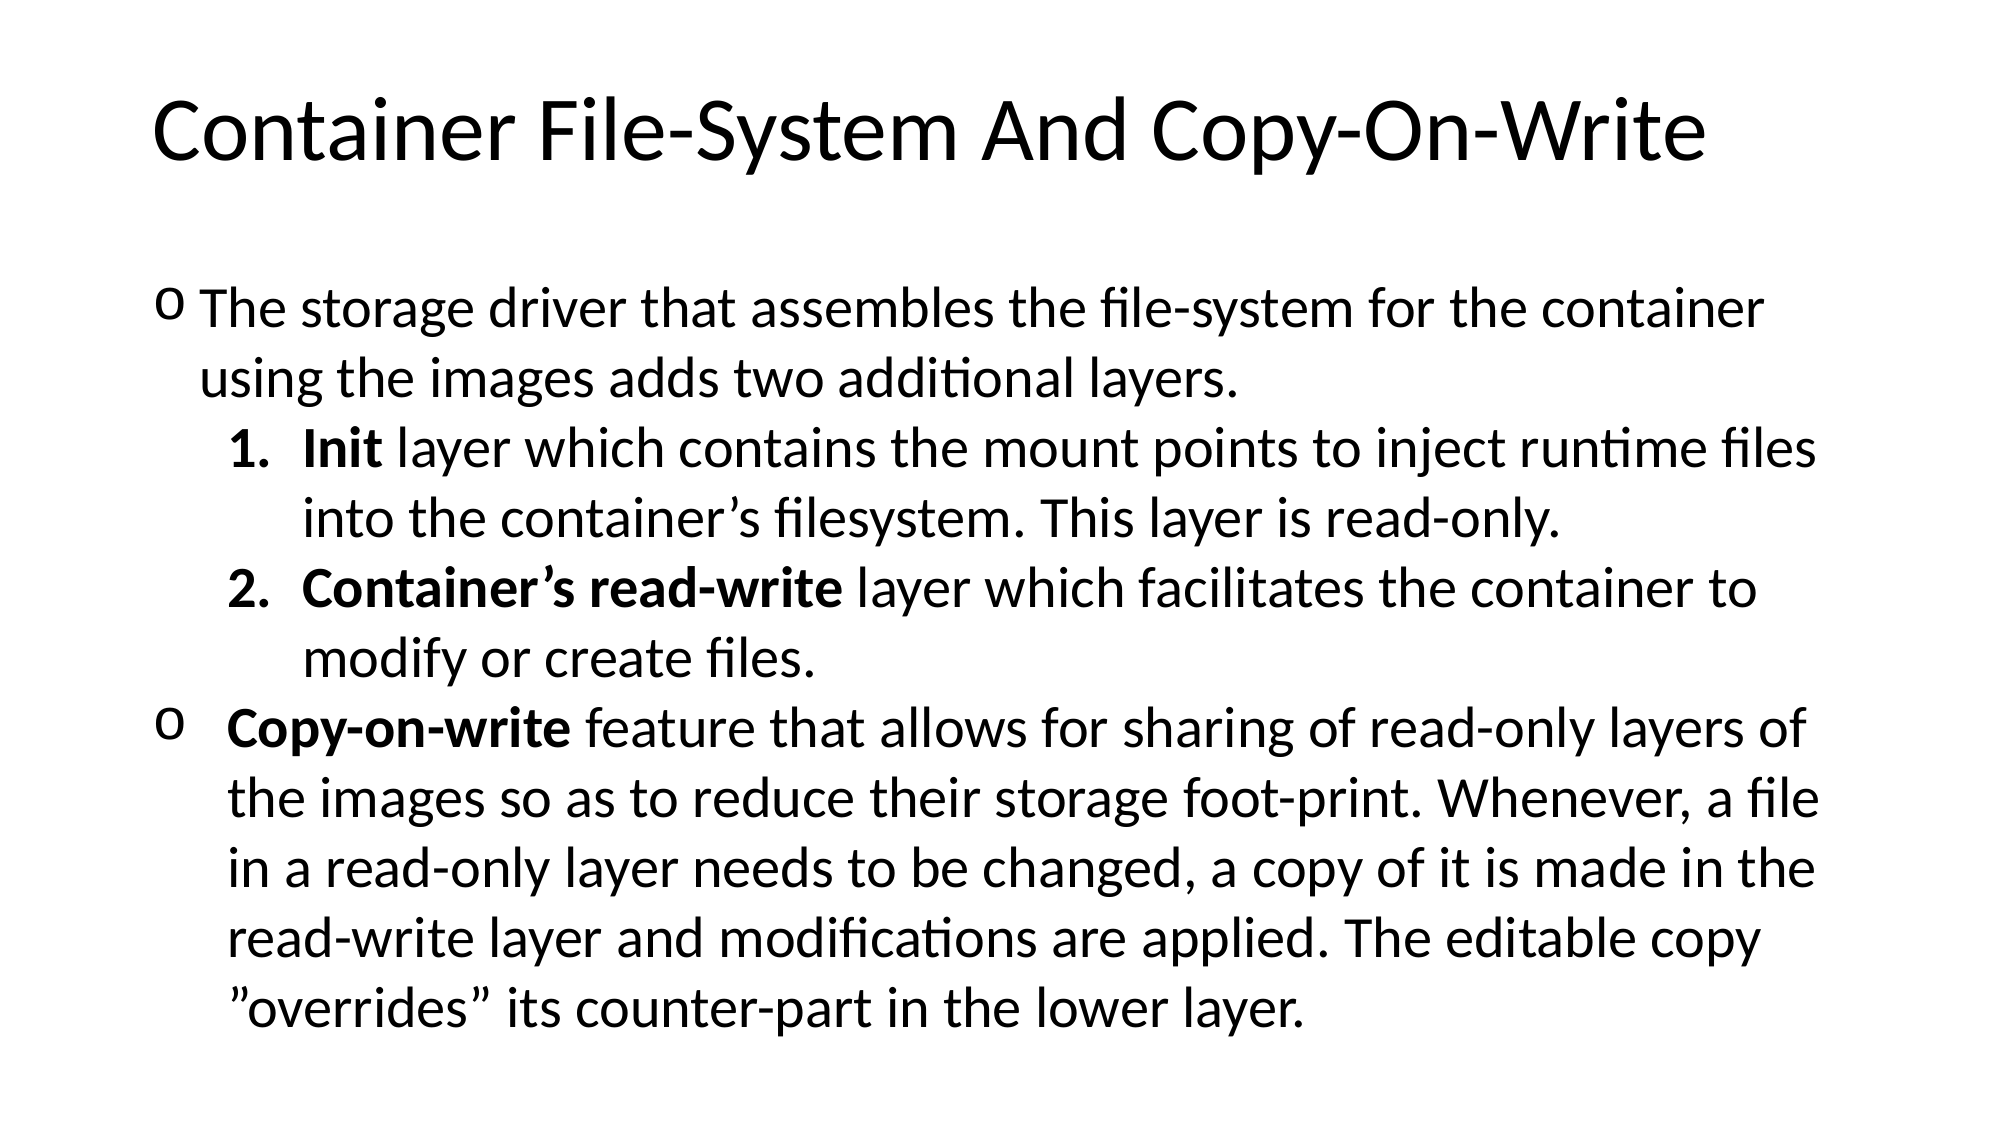

# Container File-System And Copy-On-Write
The storage driver that assembles the file-system for the container using the images adds two additional layers.
Init layer which contains the mount points to inject runtime files into the container’s filesystem. This layer is read-only.
Container’s read-write layer which facilitates the container to modify or create files.
Copy-on-write feature that allows for sharing of read-only layers of the images so as to reduce their storage foot-print. Whenever, a file in a read-only layer needs to be changed, a copy of it is made in the read-write layer and modifications are applied. The editable copy ”overrides” its counter-part in the lower layer.